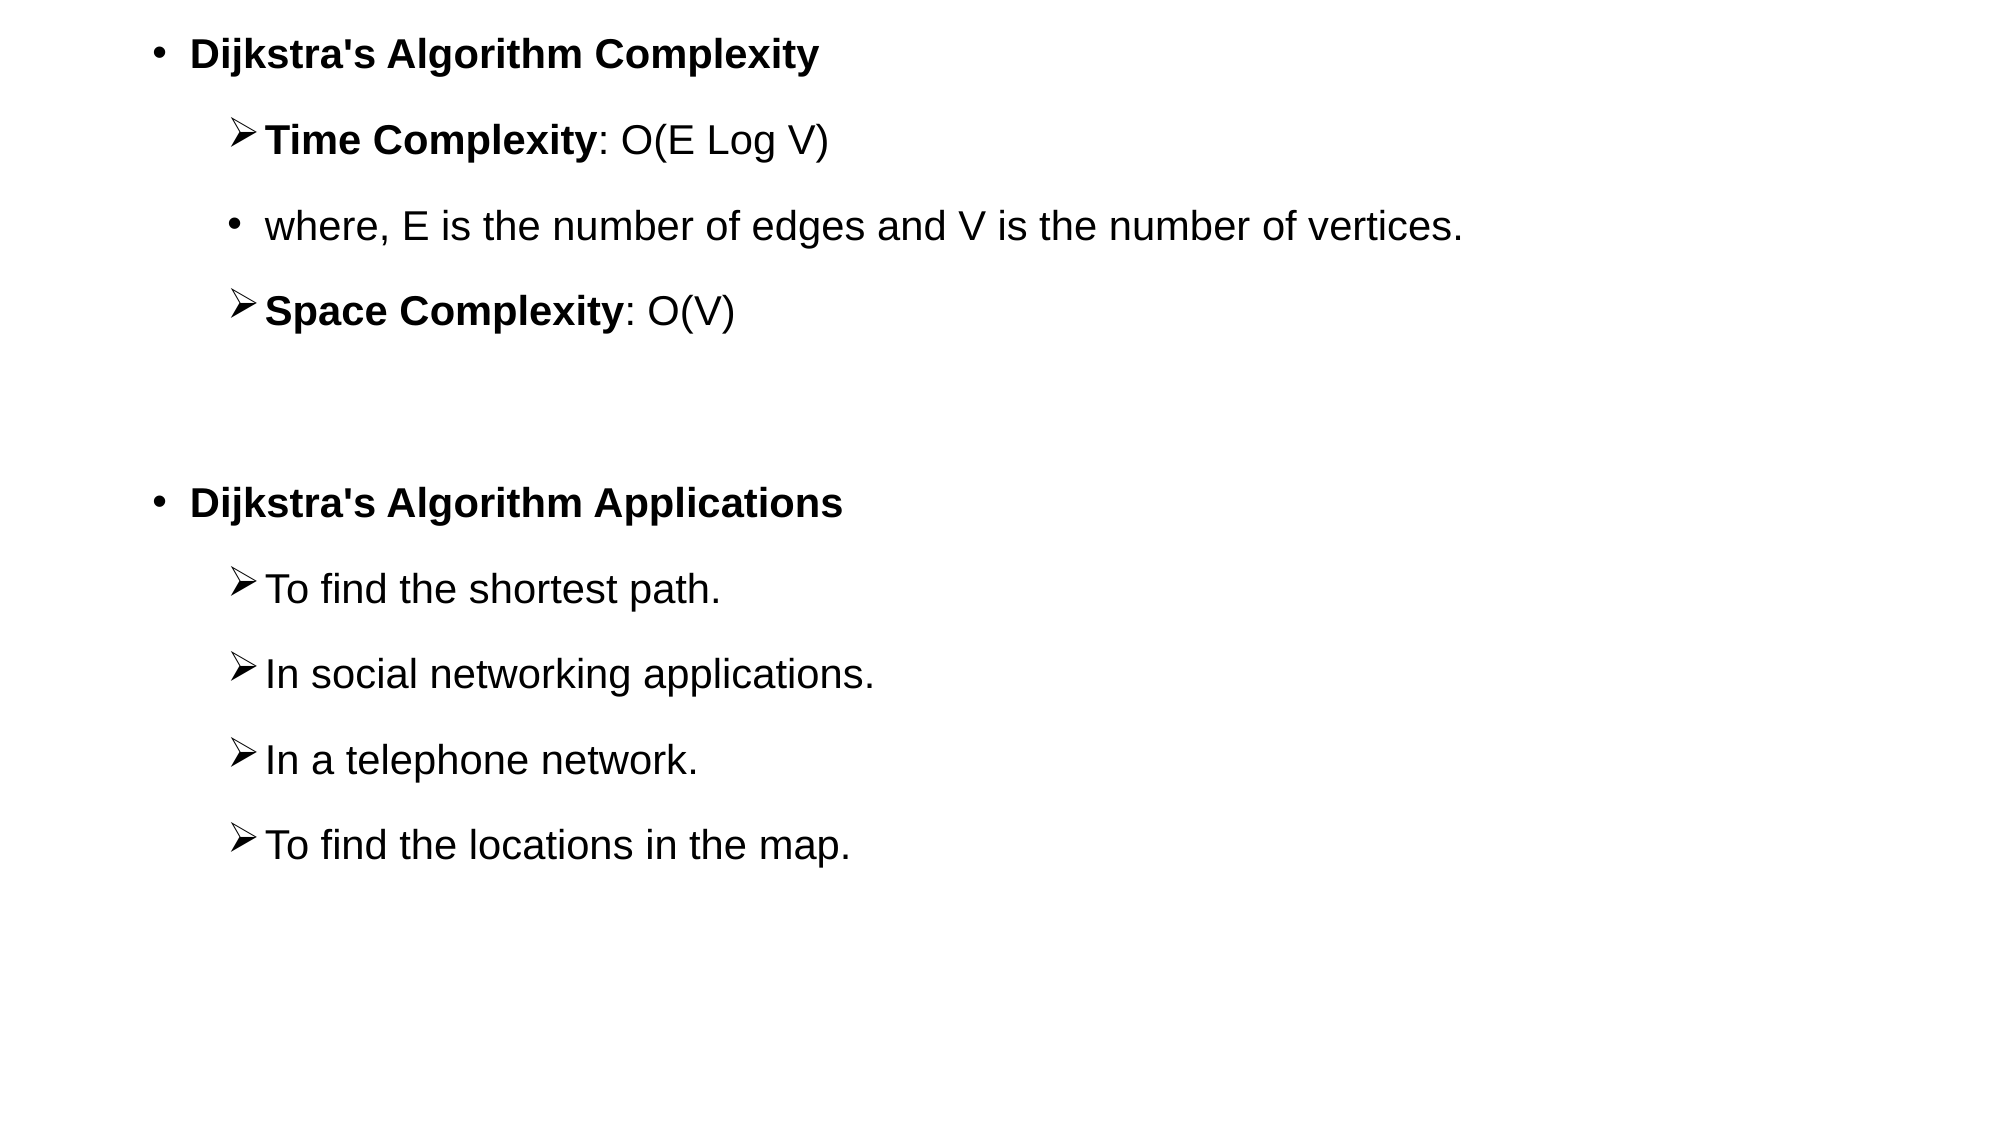

Dijkstra's Algorithm Complexity
Time Complexity: O(E Log V)
where, E is the number of edges and V is the number of vertices.
Space Complexity: O(V)

Dijkstra's Algorithm Applications
To find the shortest path.
In social networking applications.
In a telephone network.
To find the locations in the map.